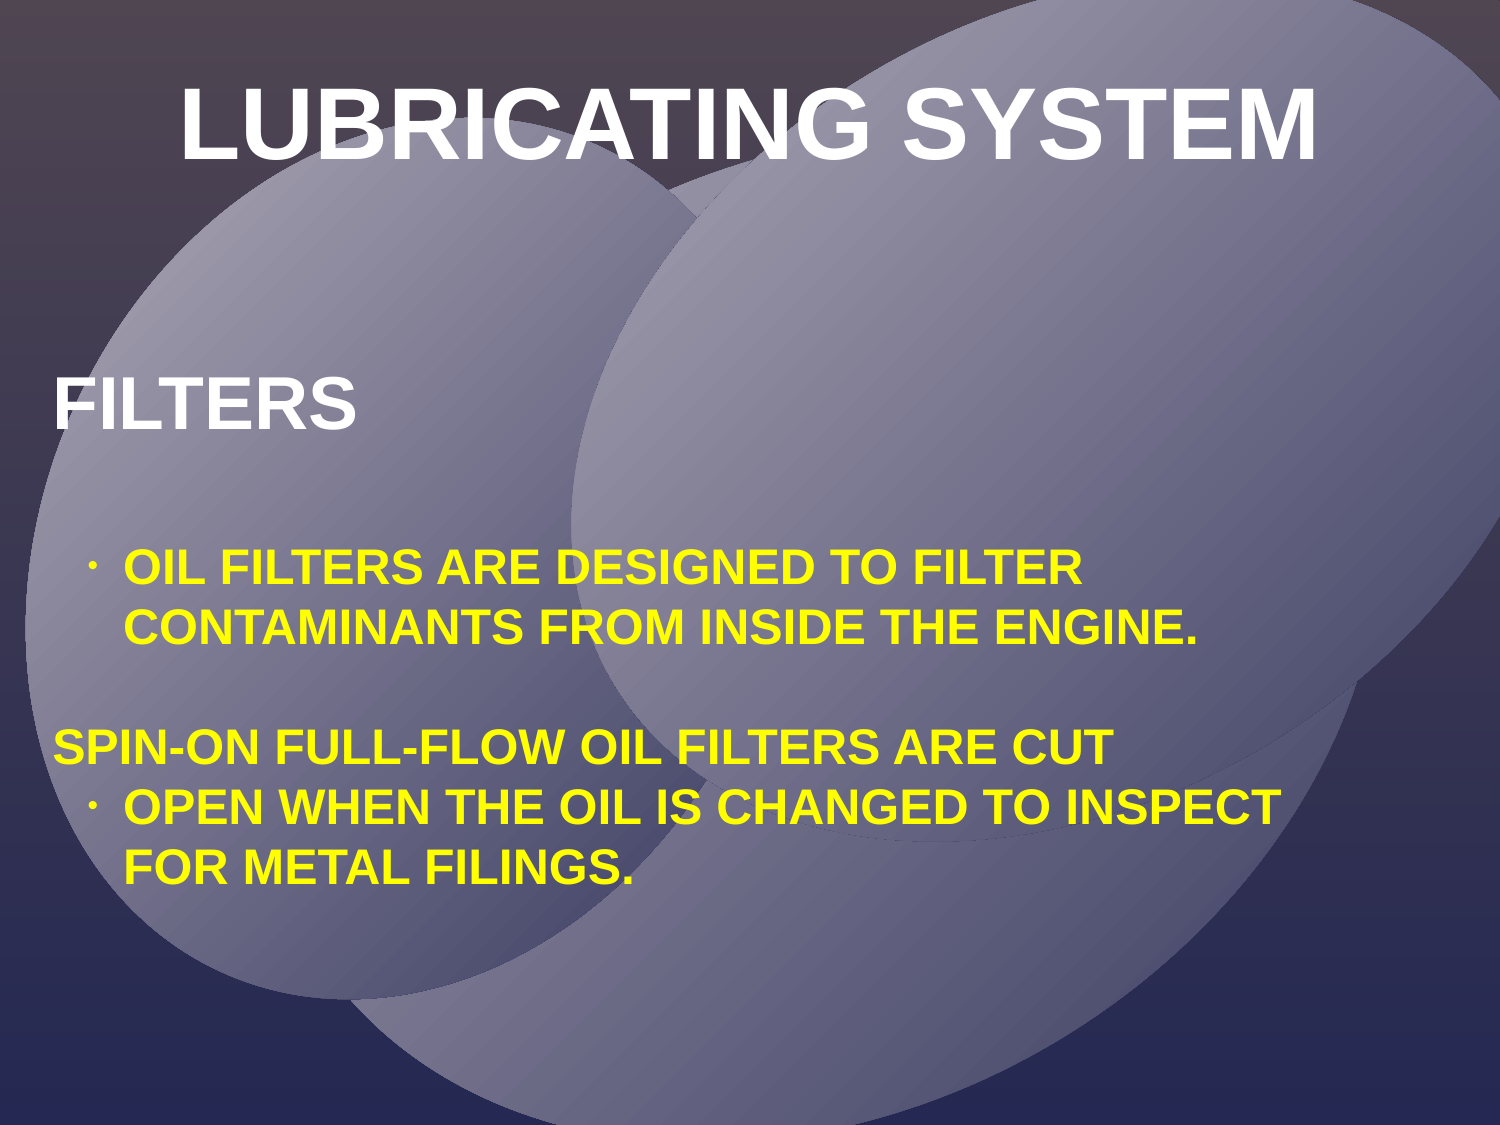

LUBRICATING SYSTEM
FILTERS

OIL FILTERS ARE DESIGNED TO FILTER CONTAMINANTS FROM INSIDE THE ENGINE.

SPIN-ON FULL-FLOW OIL FILTERS ARE CUT
OPEN WHEN THE OIL IS CHANGED TO INSPECT FOR METAL FILINGS.